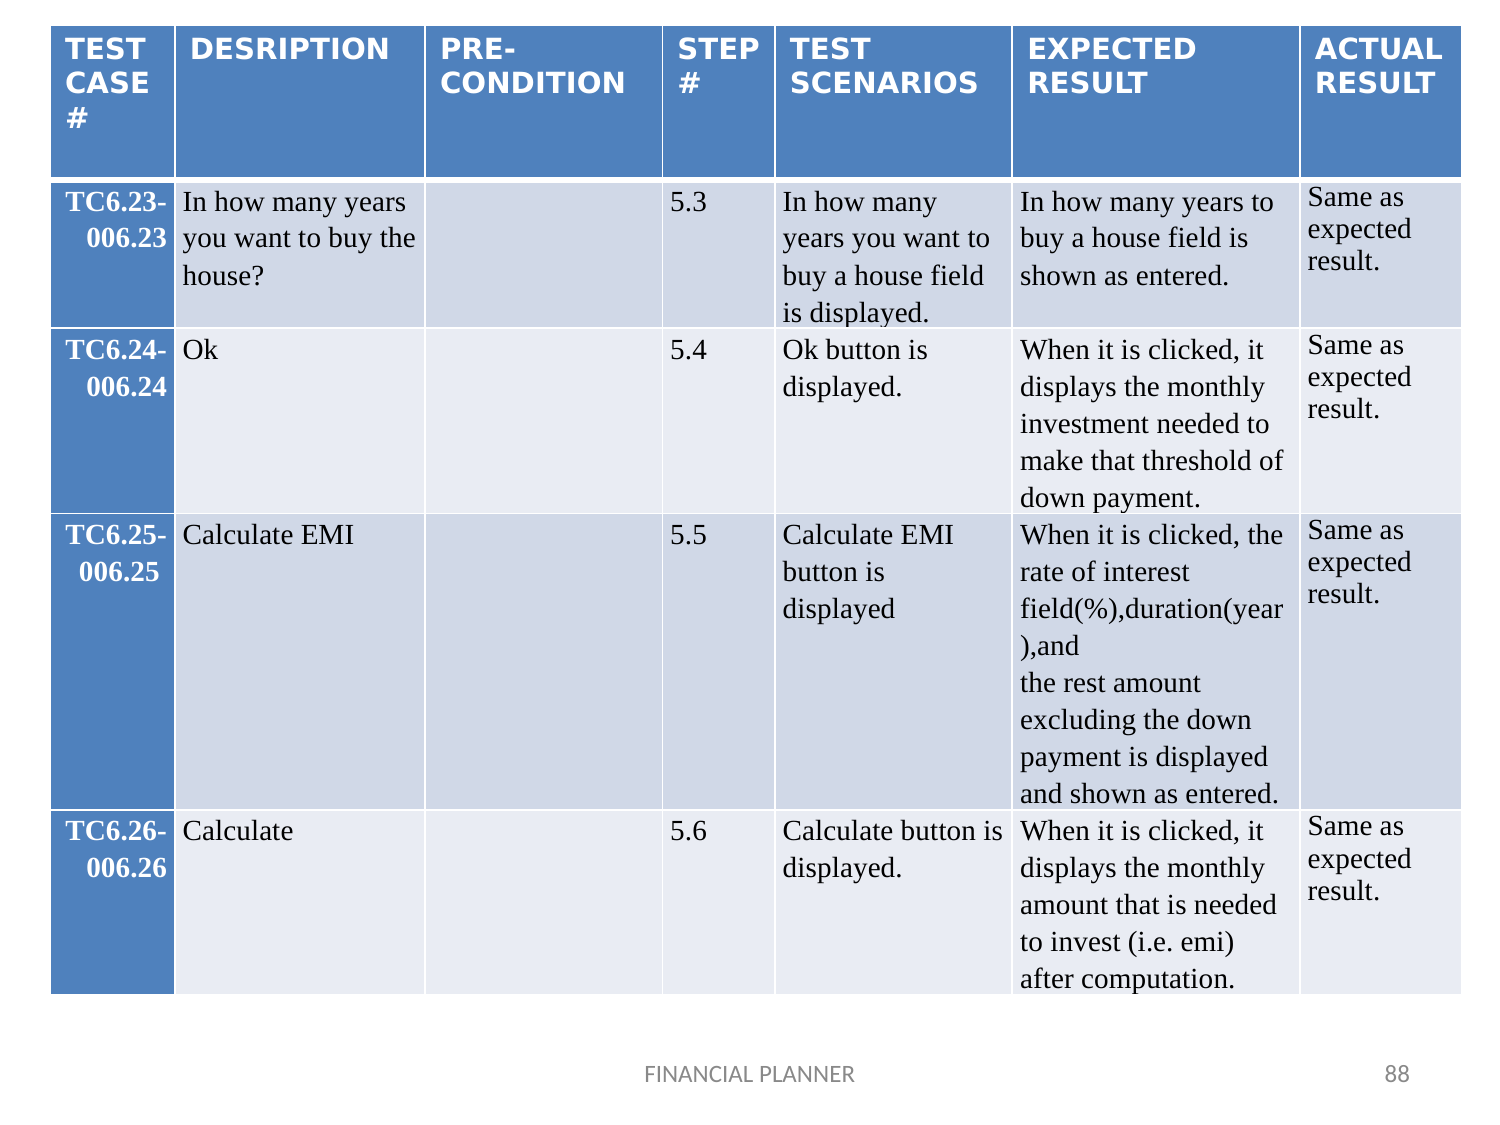

| TEST CASE# | DESRIPTION | PRE- CONDITION | STEP# | TEST SCENARIOS | EXPECTED RESULT | ACTUAL RESULT |
| --- | --- | --- | --- | --- | --- | --- |
| TC6.23-006.23 | In how many years you want to buy the house? |  | 5.3 | In how many years you want to buy a house field is displayed. | In how many years to buy a house field is shown as entered. | Same as expected result. |
| TC6.24-006.24 | Ok |  | 5.4 | Ok button is displayed. | When it is clicked, it displays the monthly investment needed to make that threshold of down payment. | Same as expected result. |
| TC6.25-006.25 | Calculate EMI |  | 5.5 | Calculate EMI button is displayed | When it is clicked, the rate of interest field(%),duration(year),and the rest amount excluding the down payment is displayed and shown as entered. | Same as expected result. |
| TC6.26-006.26 | Calculate |  | 5.6 | Calculate button is displayed. | When it is clicked, it displays the monthly amount that is needed to invest (i.e. emi) after computation. | Same as expected result. |
#
FINANCIAL PLANNER
88